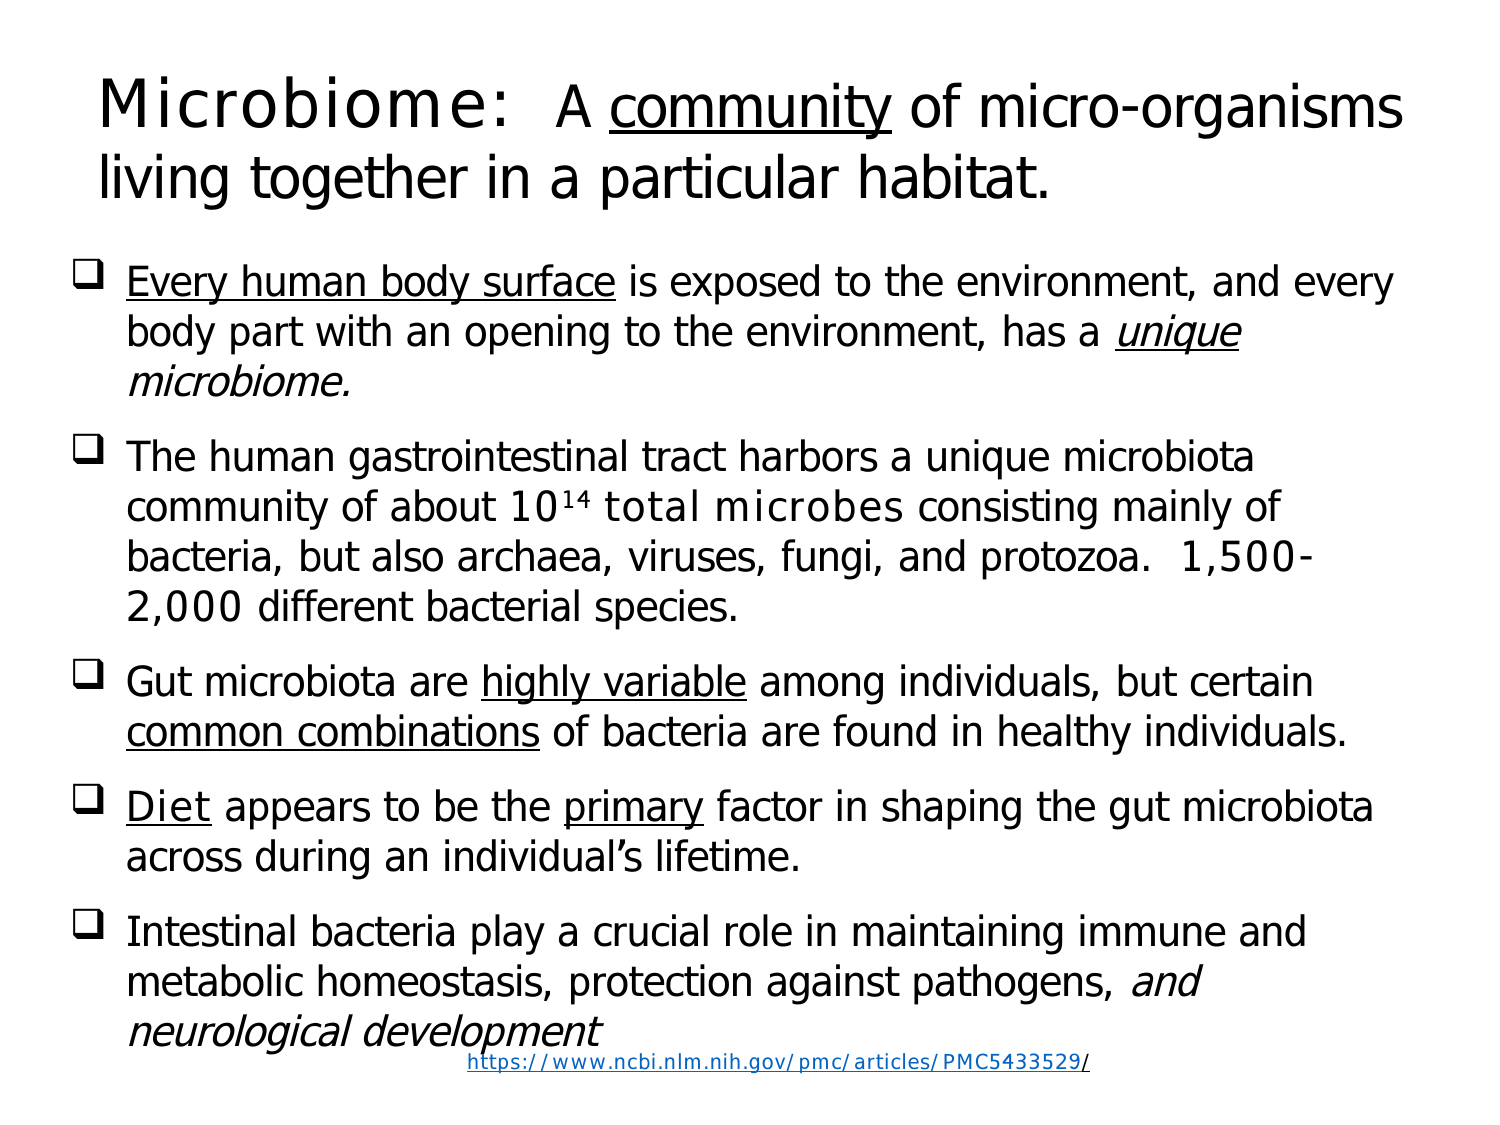

Microbiome:  A community of micro-organisms living together in a particular habitat.
Every human body surface is exposed to the environment, and every body part with an opening to the environment, has a unique microbiome.
The human gastrointestinal tract harbors a unique microbiota community of about 1014 total microbes consisting mainly of bacteria, but also archaea, viruses, fungi, and protozoa.  1,500-2,000 different bacterial species.
Gut microbiota are highly variable among individuals, but certain common combinations of bacteria are found in healthy individuals.
Diet appears to be the primary factor in shaping the gut microbiota across during an individual’s lifetime.
Intestinal bacteria play a crucial role in maintaining immune and metabolic homeostasis, protection against pathogens, and neurological development
https://www.ncbi.nlm.nih.gov/pmc/articles/PMC5433529/